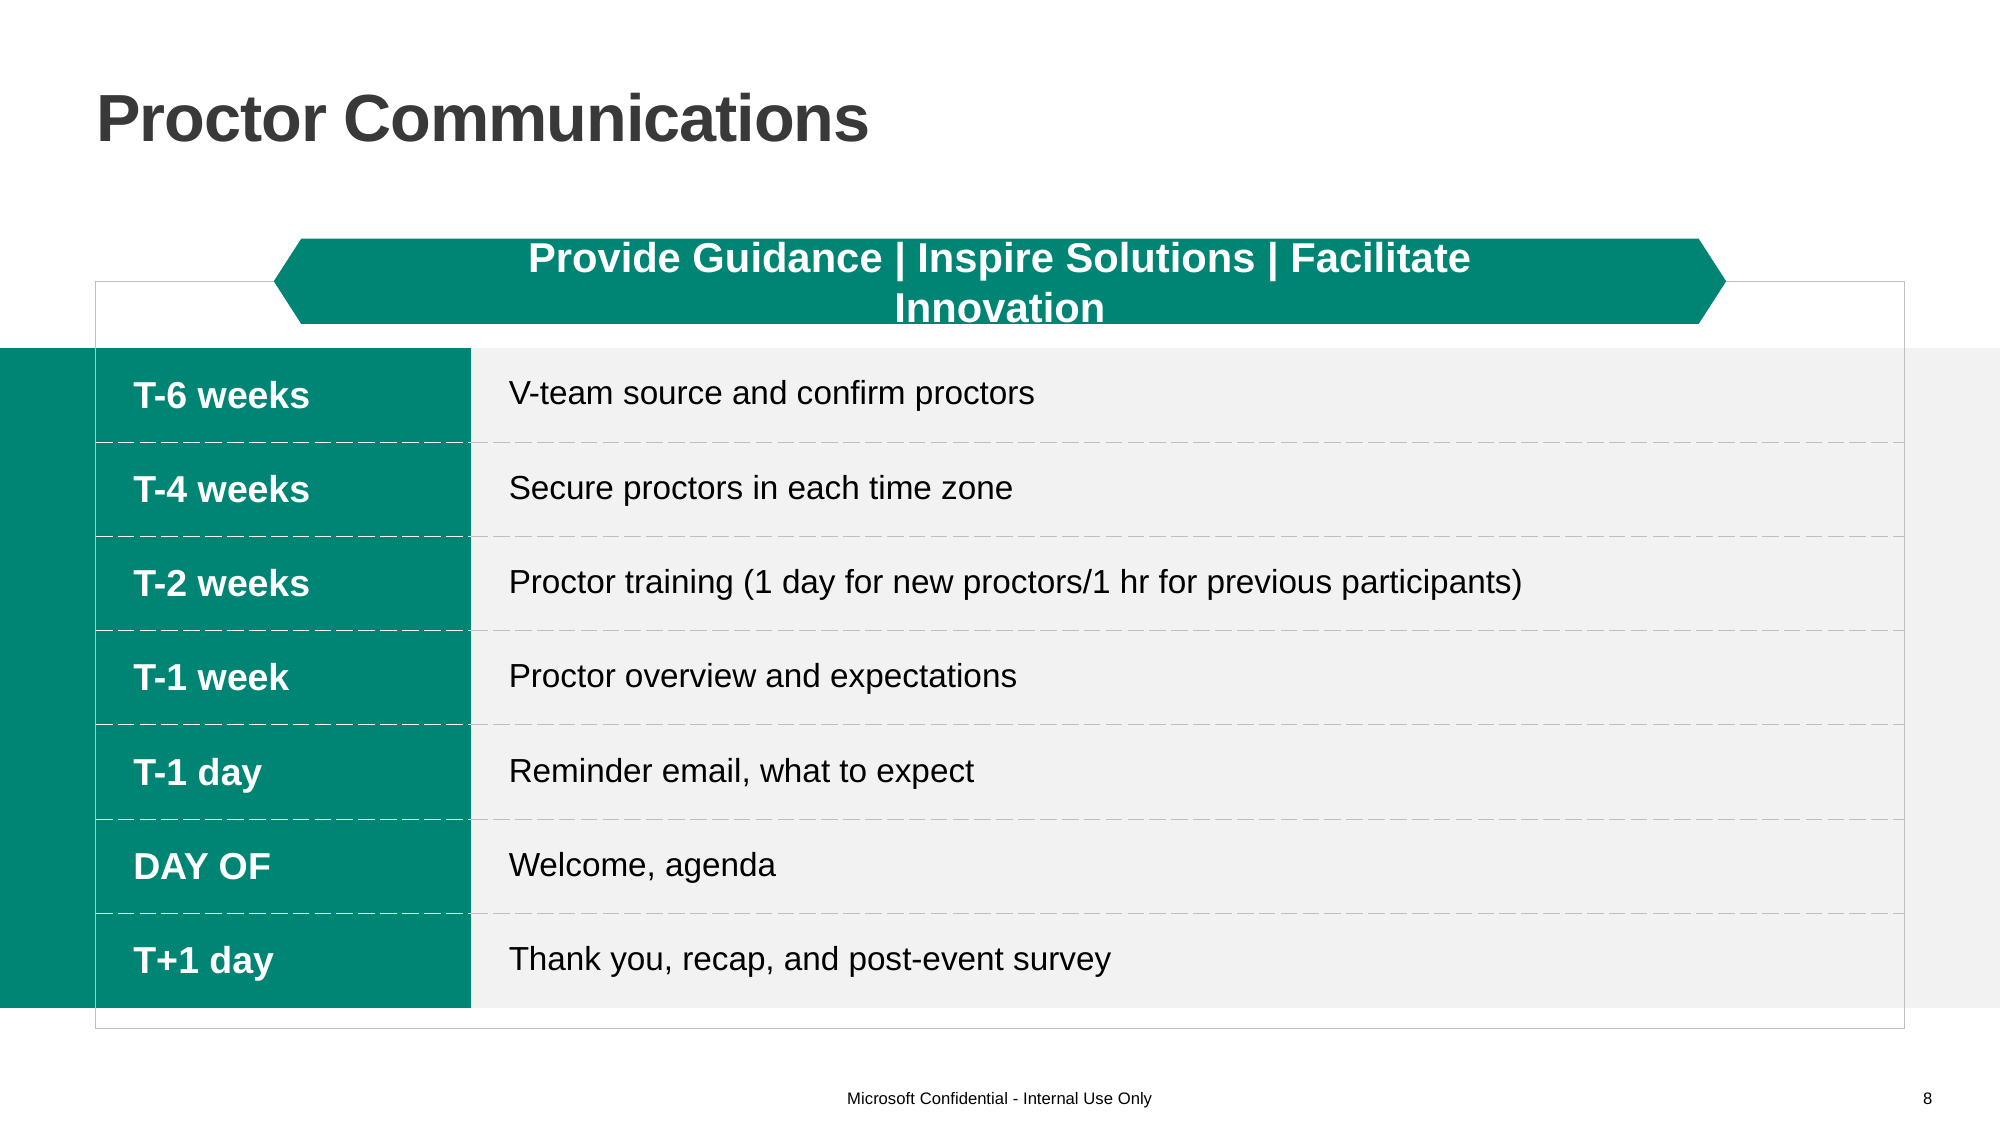

# Proctor Communications
Provide Guidance | Inspire Solutions | Facilitate Innovation

|  |
| --- |
| T-6 weeks | V-team source and confirm proctors |
| --- | --- |
| T-4 weeks | Secure proctors in each time zone |
| T-2 weeks | Proctor training (1 day for new proctors/1 hr for previous participants) |
| T-1 week | Proctor overview and expectations |
| T-1 day | Reminder email, what to expect |
| DAY OF | Welcome, agenda |
| T+1 day | Thank you, recap, and post-event survey |
|  |
| --- |
Microsoft Confidential - Internal Use Only
8